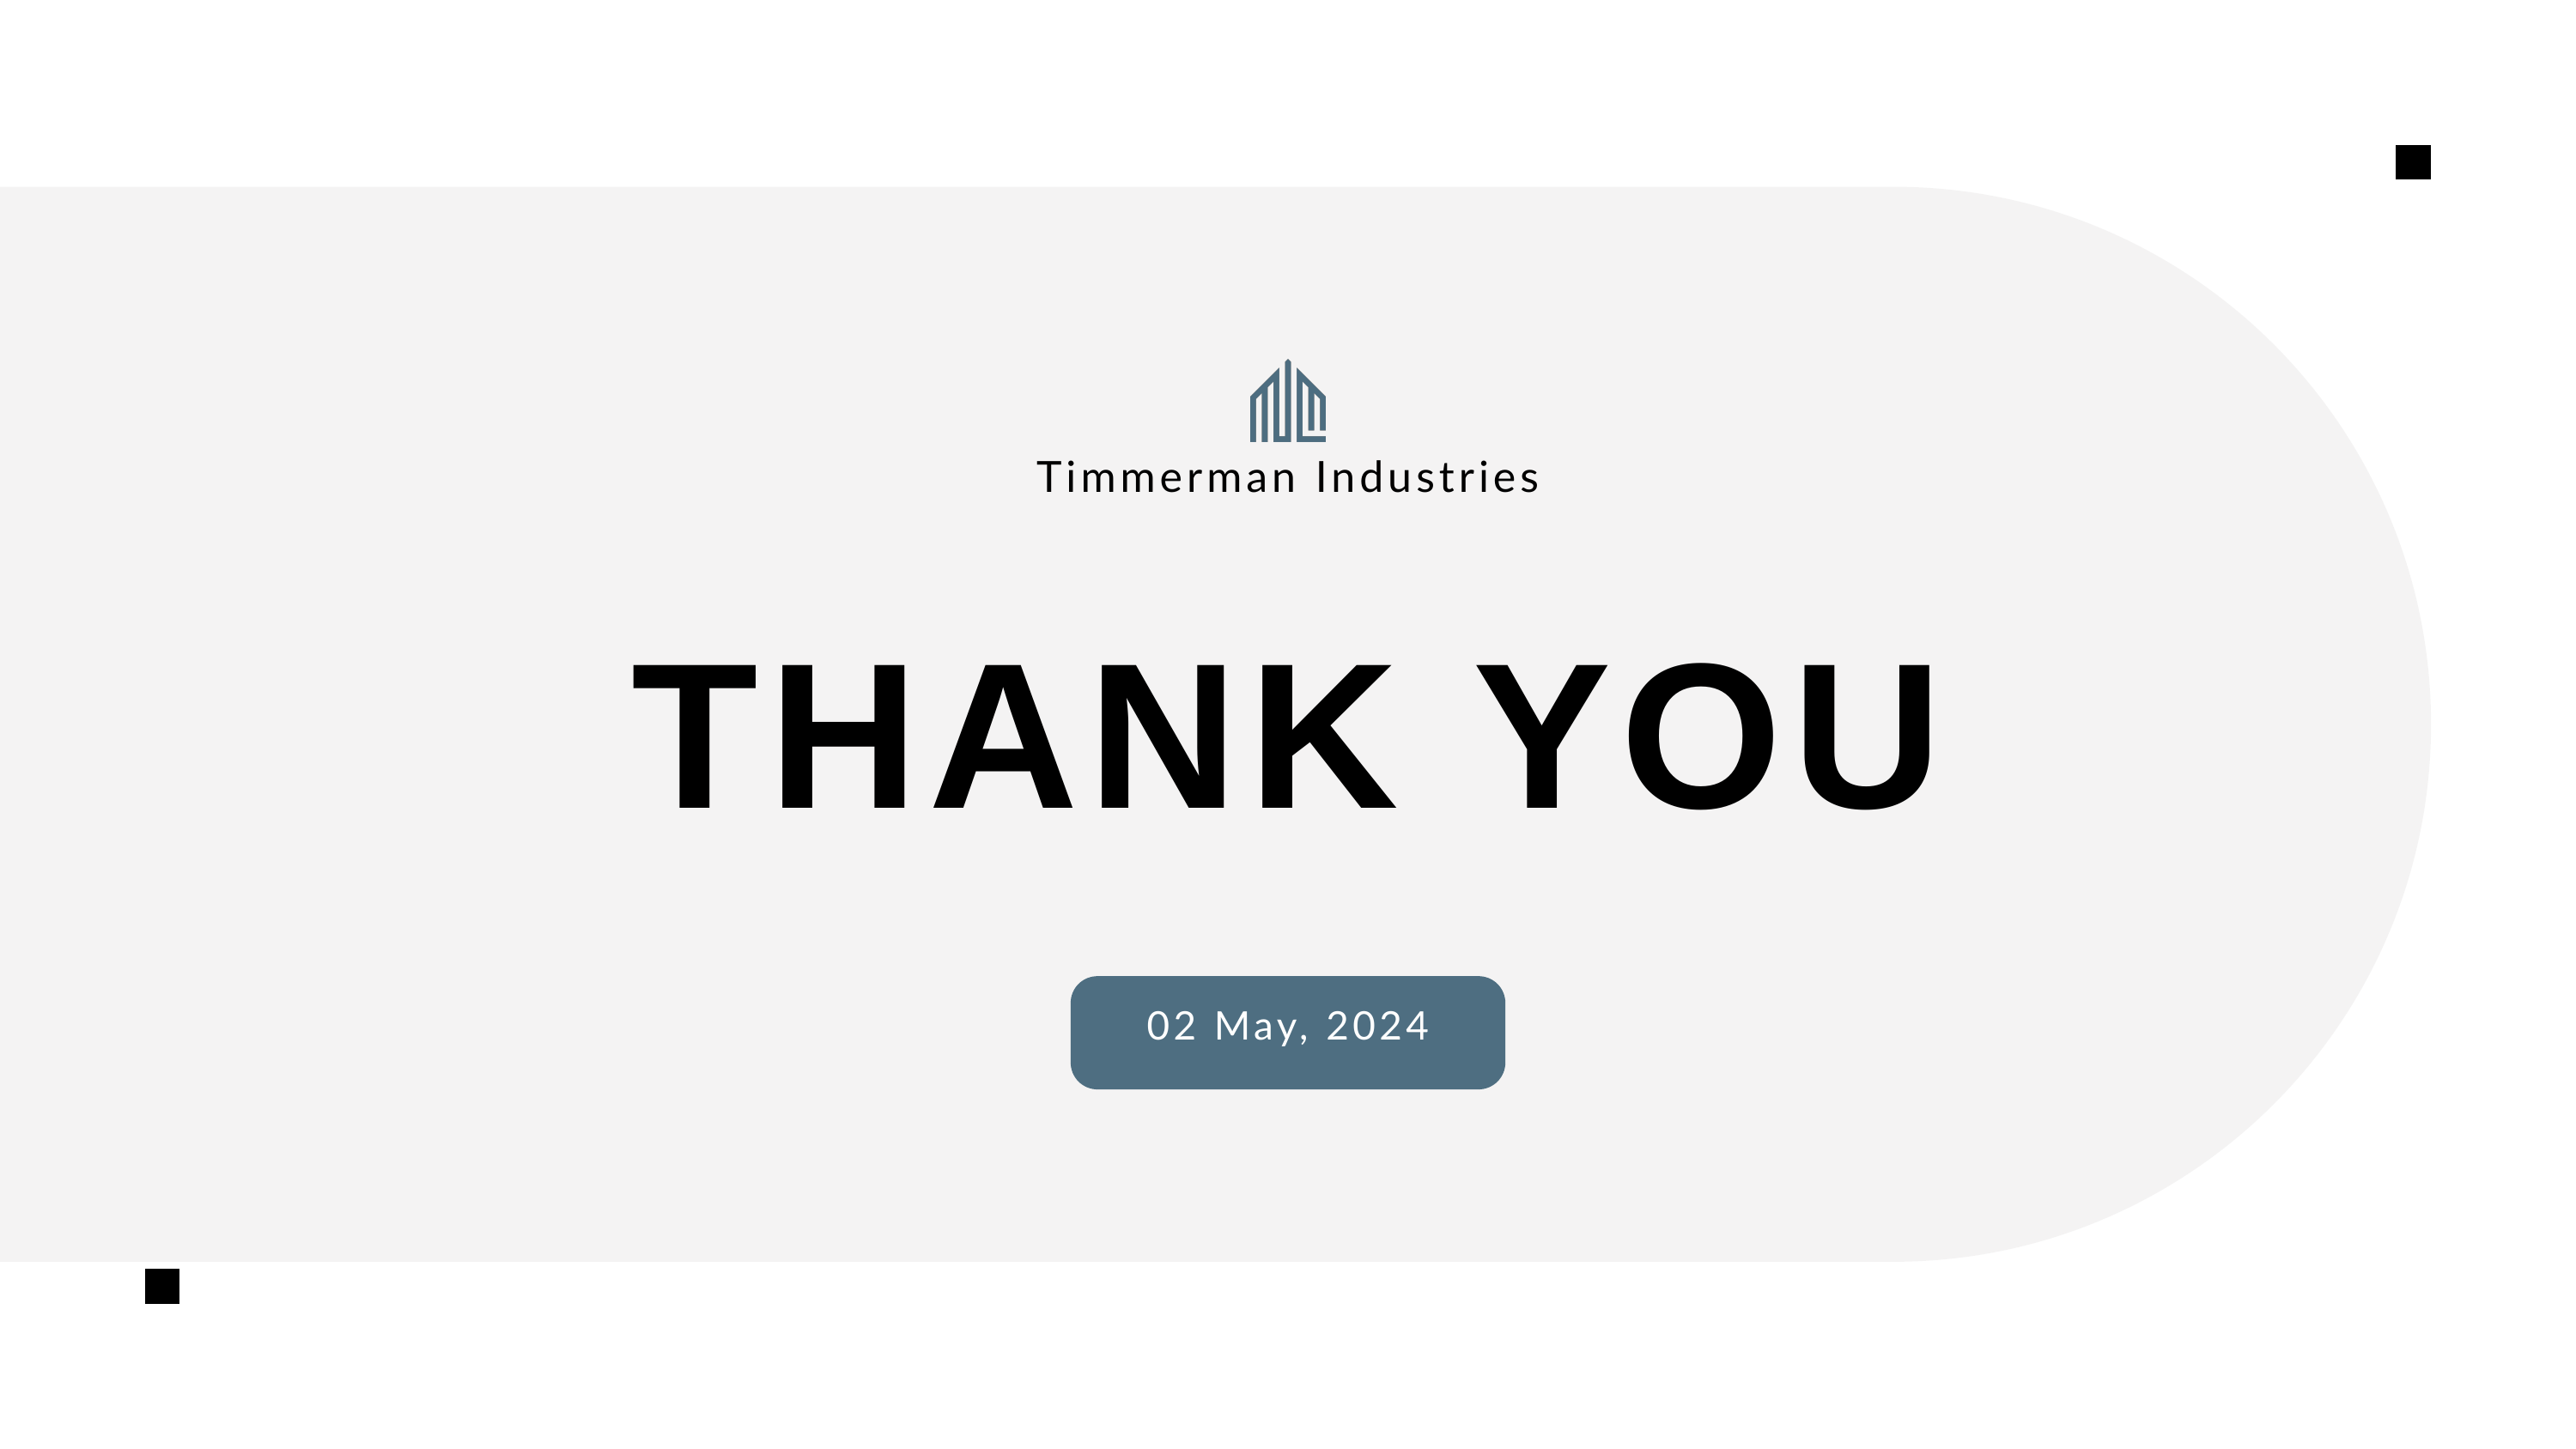

Timmerman Industries
THANK YOU

02 May, 2024